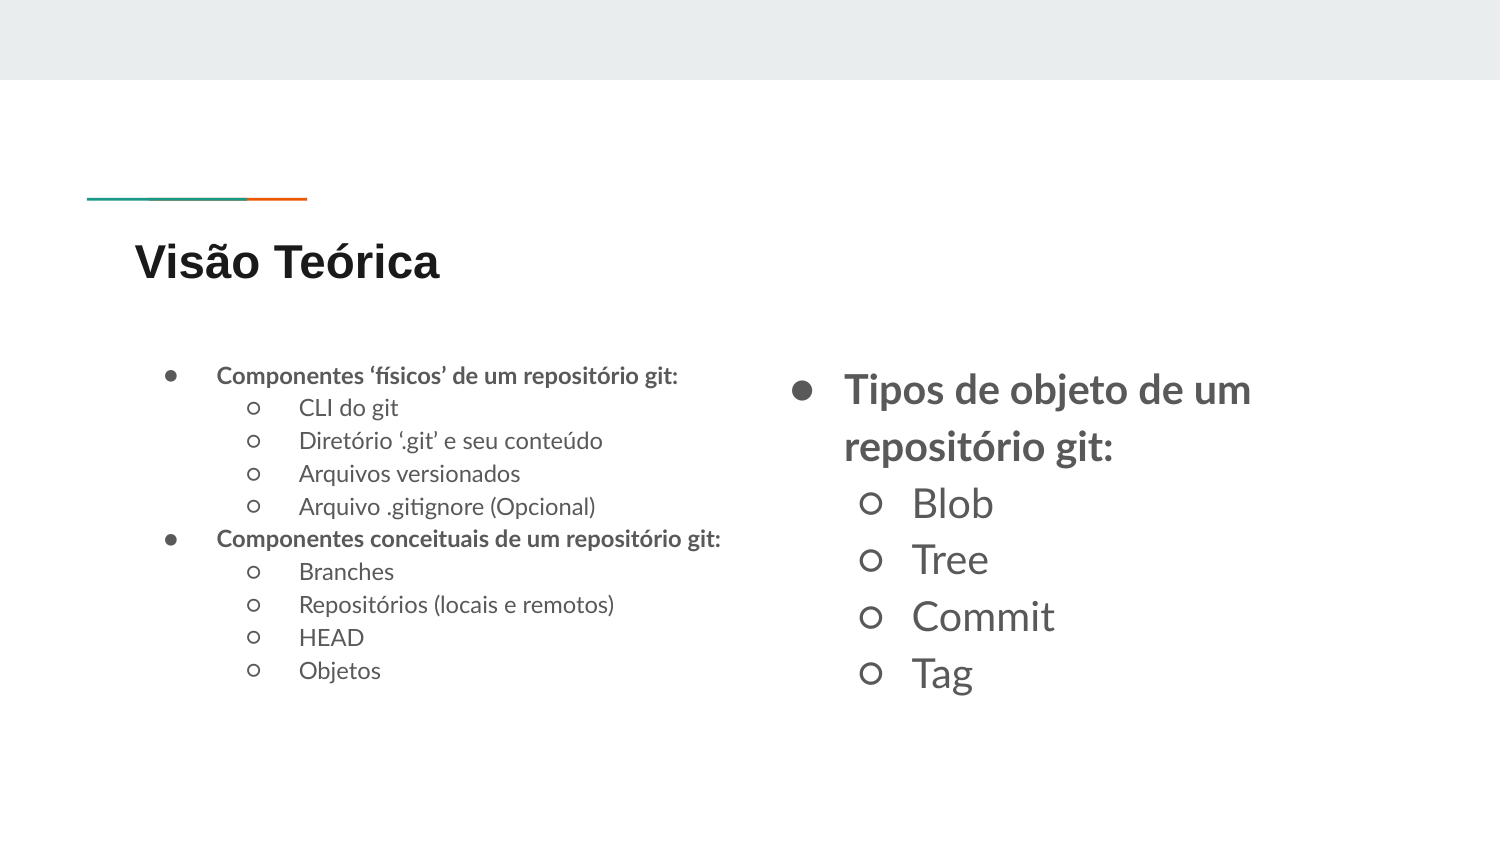

# Visão Teórica

Componentes ‘físicos’ de um repositório git:
CLI do git
Diretório ‘.git’ e seu conteúdo
Arquivos versionados
Arquivo .gitignore (Opcional)
Componentes conceituais de um repositório git:
Branches
Repositórios (locais e remotos)
HEAD
Objetos

Tipos de objeto de um repositório git:
Blob
Tree
Commit
Tag